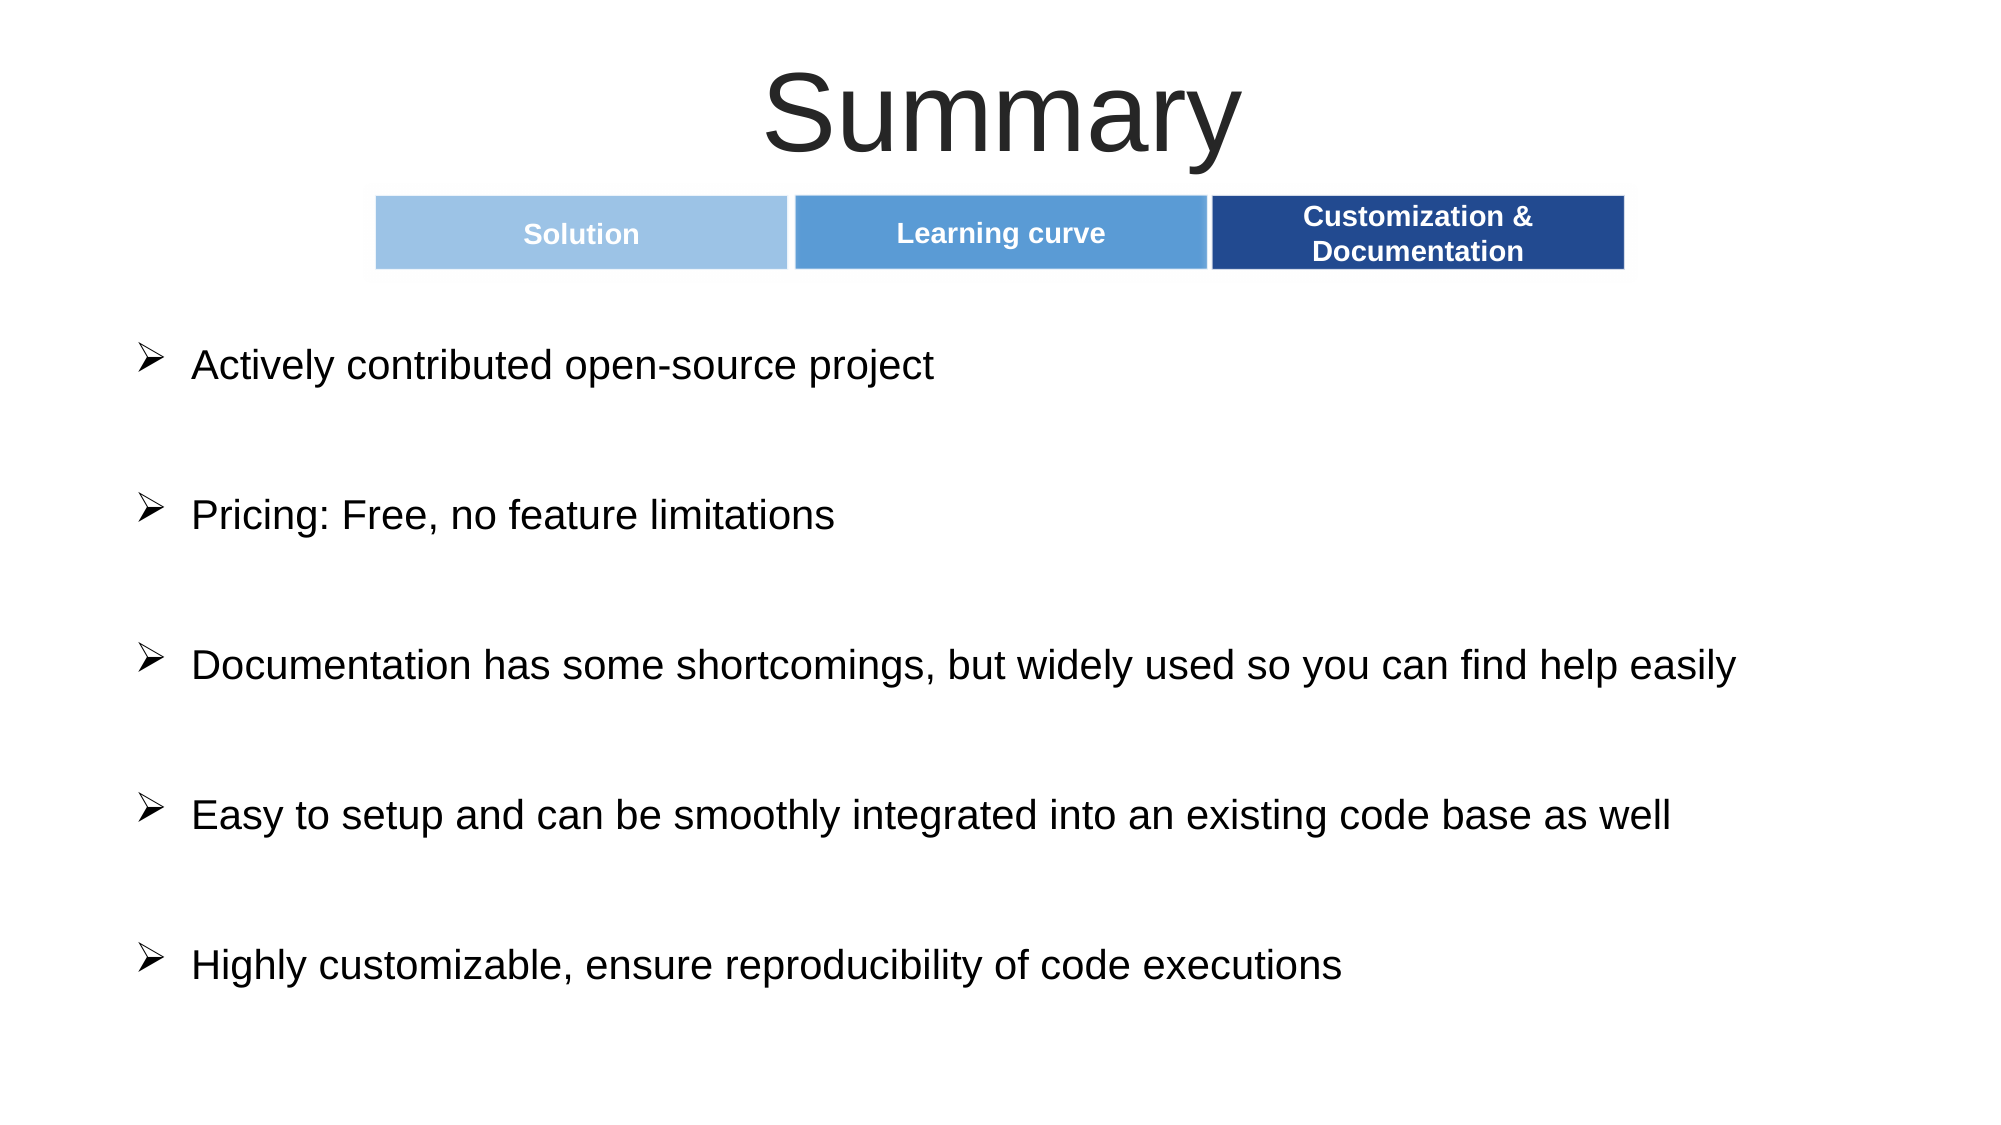

Summary
Learning curve
Solution
Customization & Documentation
Actively contributed open-source project
Pricing: Free, no feature limitations
Documentation has some shortcomings, but widely used so you can find help easily
Easy to setup and can be smoothly integrated into an existing code base as well
Highly customizable, ensure reproducibility of code executions